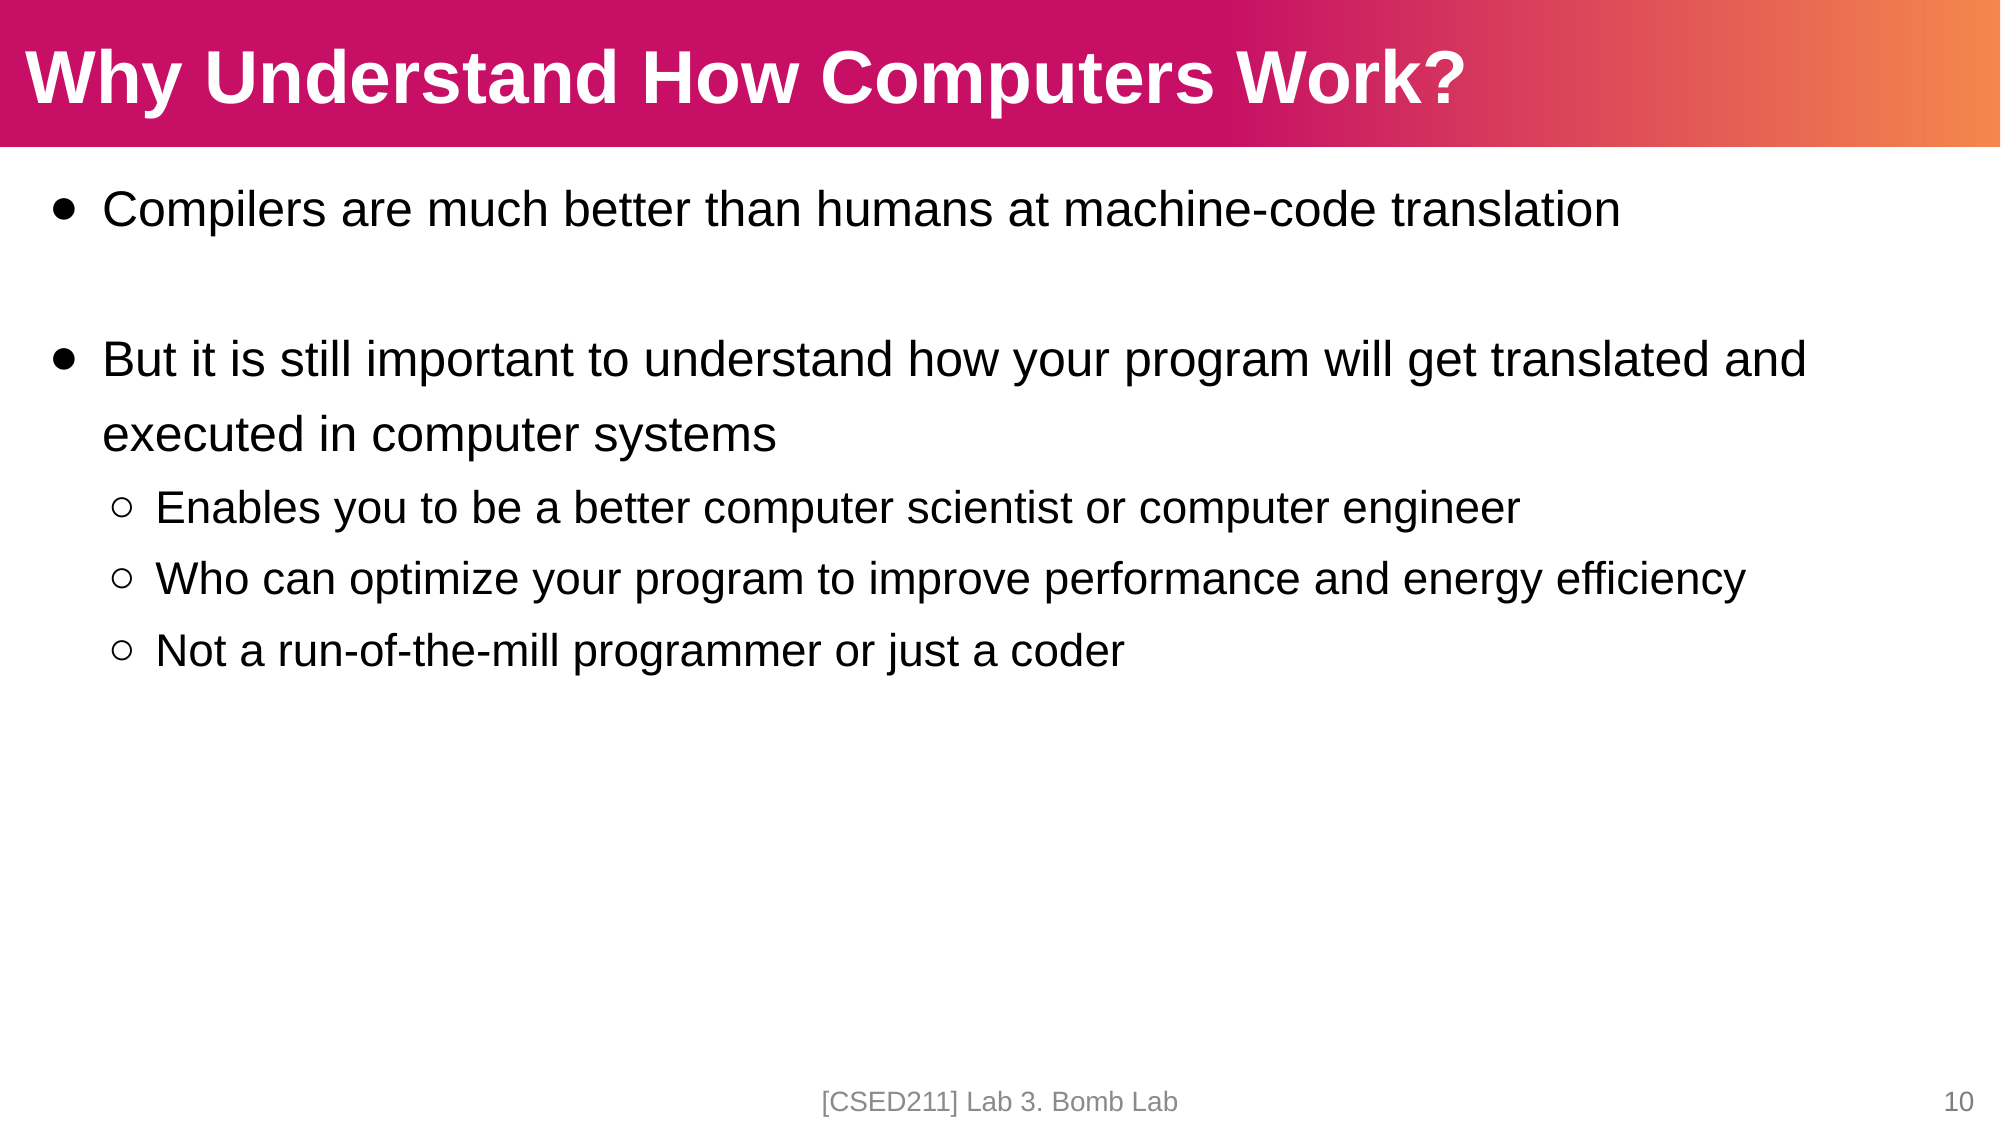

# Why Understand How Computers Work?
Compilers are much better than humans at machine-code translation

But it is still important to understand how your program will get translated and executed in computer systems
Enables you to be a better computer scientist or computer engineer
Who can optimize your program to improve performance and energy efficiency
Not a run-of-the-mill programmer or just a coder
[CSED211] Lab 3. Bomb Lab
10